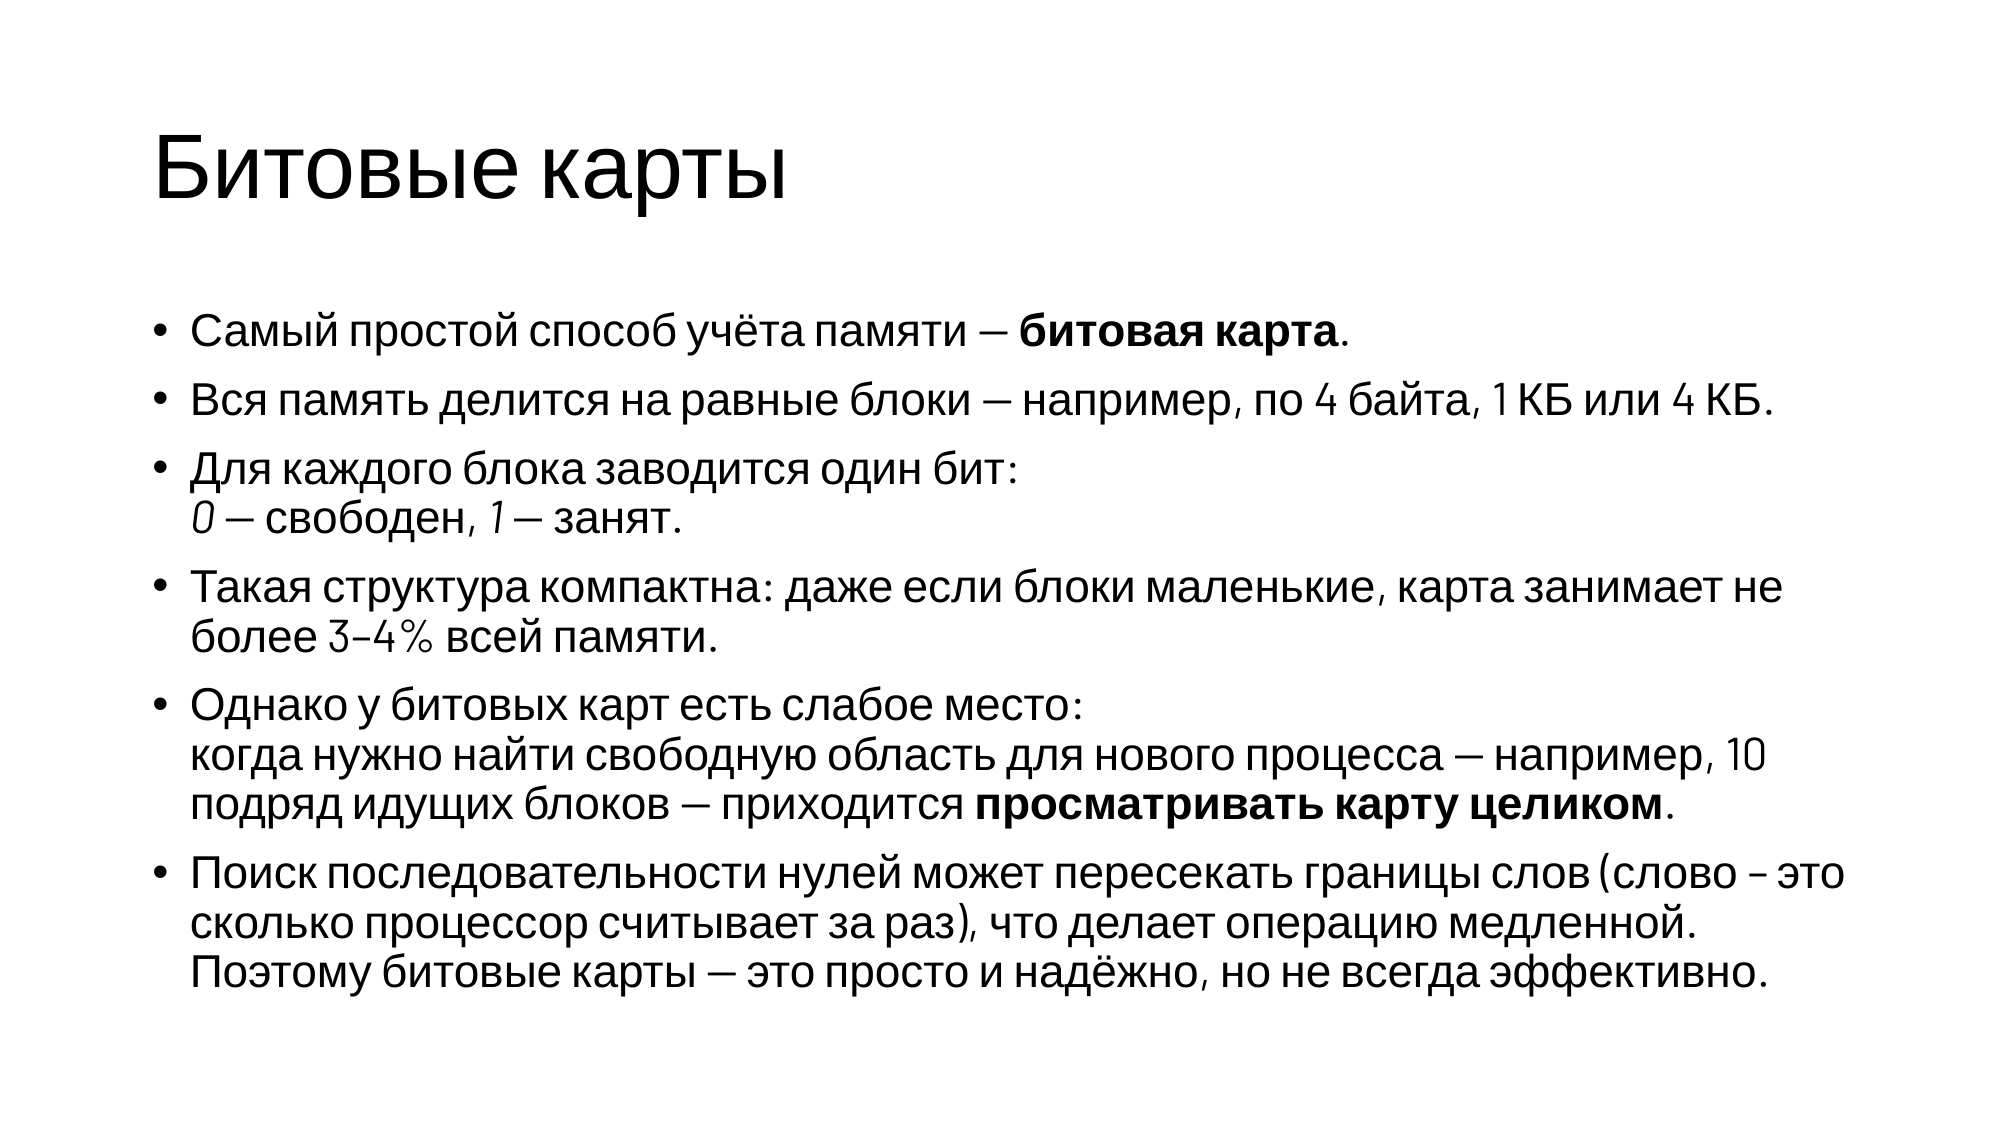

# Битовые карты
Самый простой способ учёта памяти — битовая карта.
Вся память делится на равные блоки — например, по 4 байта, 1 КБ или 4 КБ.
Для каждого блока заводится один бит:
0 — свободен, 1 — занят.
Такая структура компактна: даже если блоки маленькие, карта занимает не более 3–4% всей памяти.
Однако у битовых карт есть слабое место:
когда нужно найти свободную область для нового процесса — например, 10 подряд идущих блоков — приходится просматривать карту целиком.
Поиск последовательности нулей может пересекать границы слов (слово – это сколько процессор считывает за раз), что делает операцию медленной.
Поэтому битовые карты — это просто и надёжно, но не всегда эффективно.